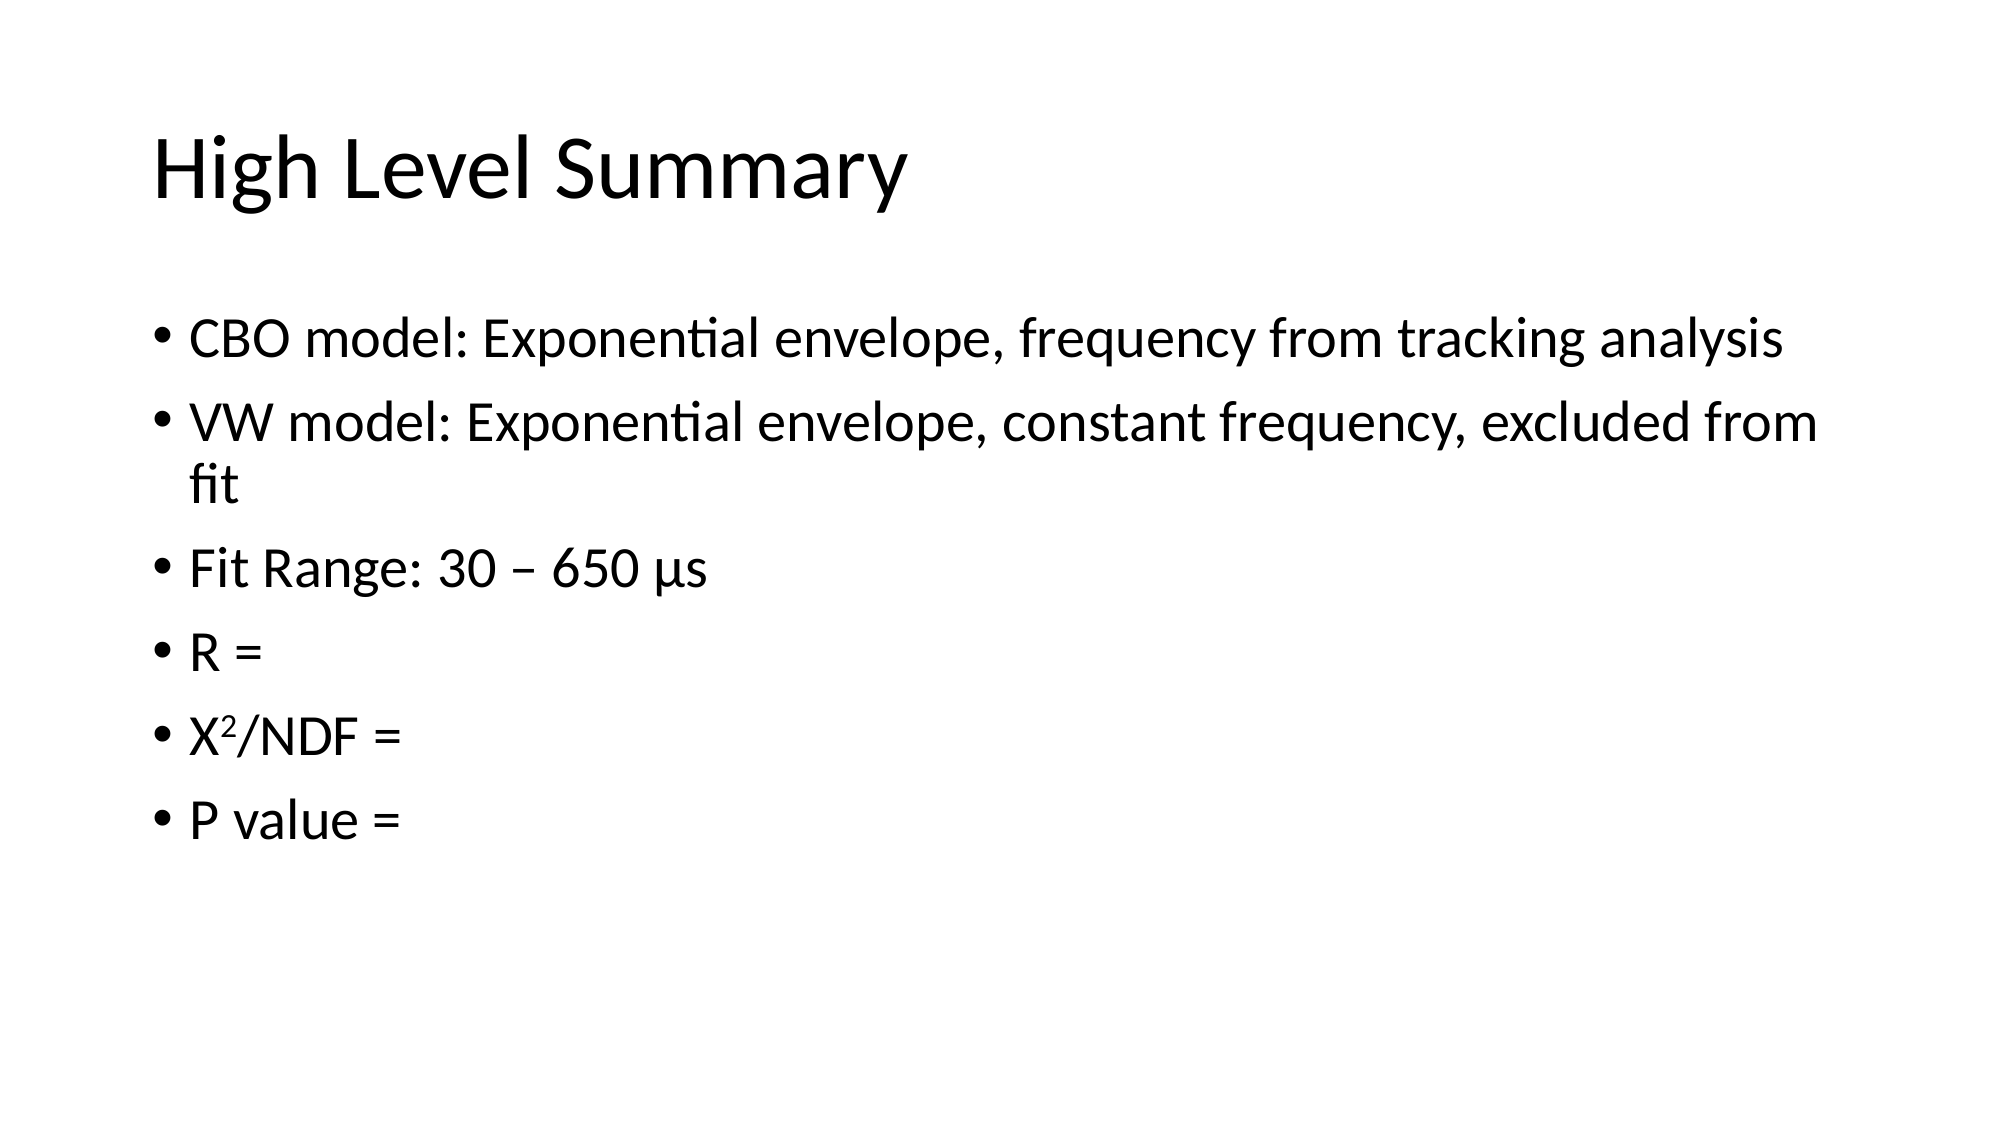

# High Level Summary
CBO model: Exponential envelope, frequency from tracking analysis
VW model: Exponential envelope, constant frequency, excluded from fit
Fit Range: 30 – 650 μs
R =
Χ2/NDF =
P value =